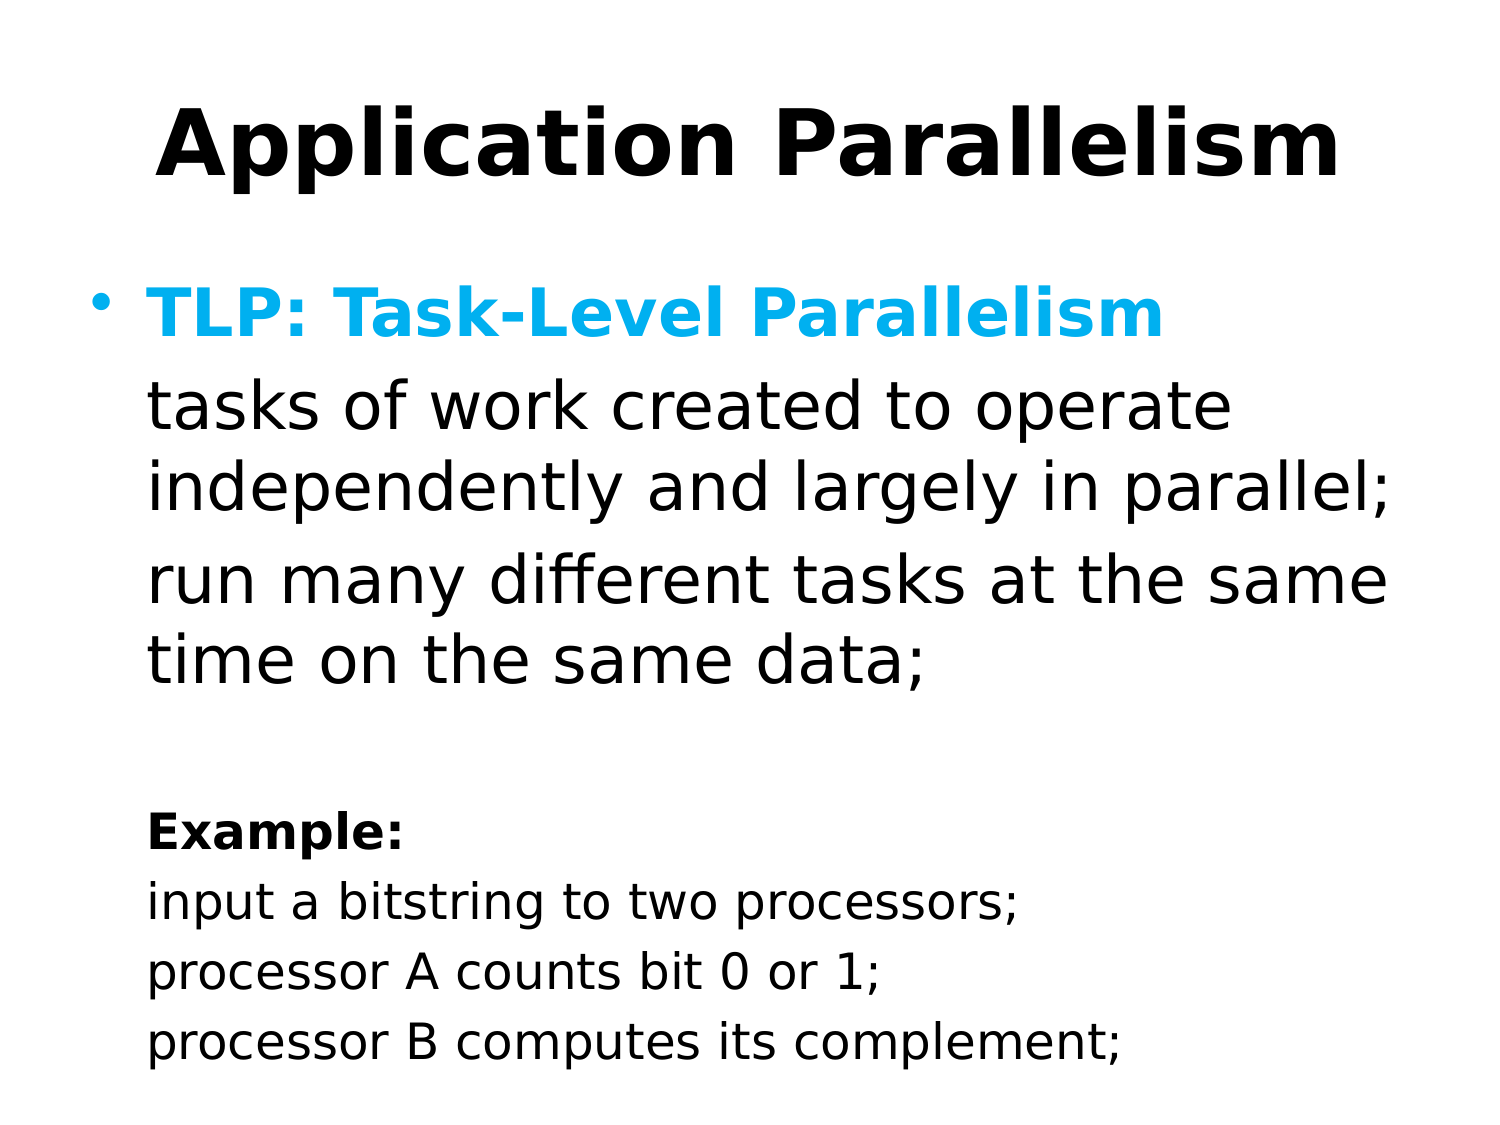

# Application Parallelism
TLP: Task-Level Parallelism
	tasks of work created to operate independently and largely in parallel;
	run many different tasks at the same time on the same data;

	Example:
	input a bitstring to two processors;
	processor A counts bit 0 or 1;
	processor B computes its complement;